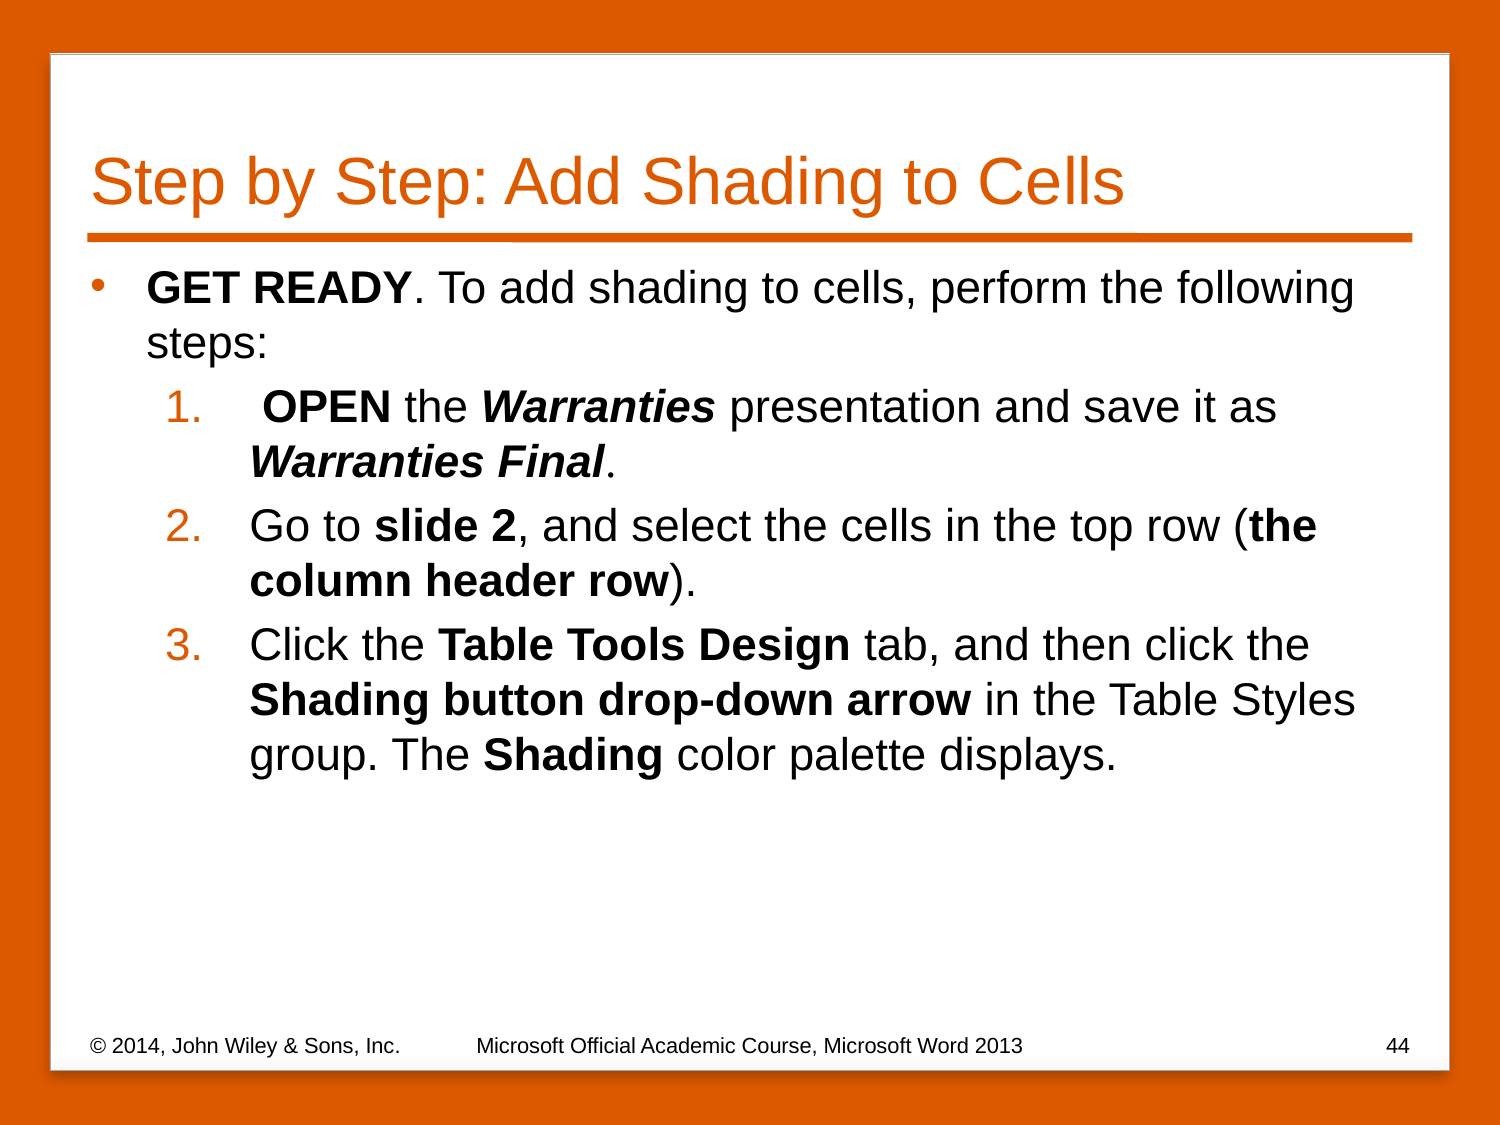

# Step by Step: Add Shading to Cells
GET READY. To add shading to cells, perform the following steps:
 OPEN the Warranties presentation and save it as Warranties Final.
Go to slide 2, and select the cells in the top row (the column header row).
Click the Table Tools Design tab, and then click the Shading button drop-down arrow in the Table Styles group. The Shading color palette displays.
© 2014, John Wiley & Sons, Inc.
Microsoft Official Academic Course, Microsoft Word 2013
44